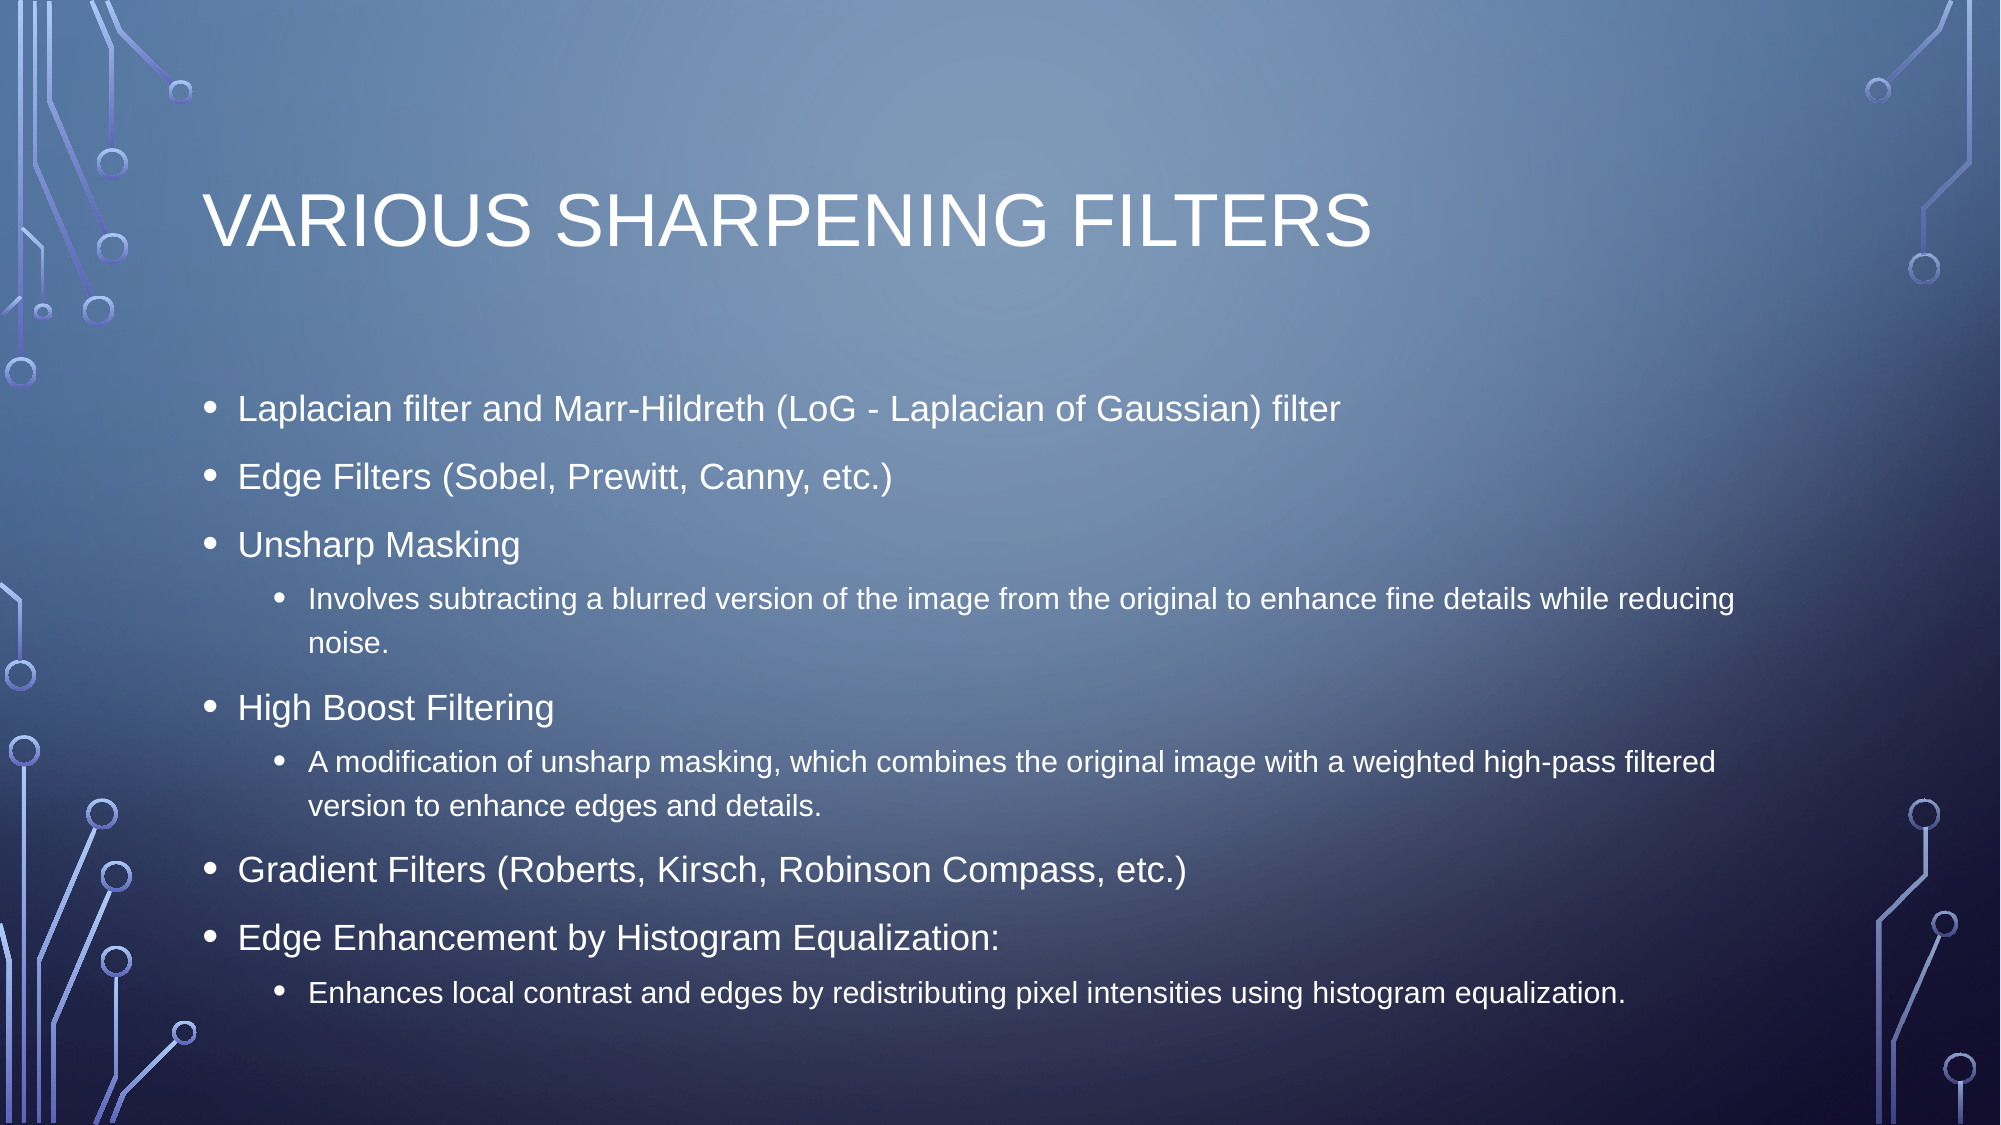

# Various sharpening filters
Laplacian filter and Marr-Hildreth (LoG - Laplacian of Gaussian) filter
Edge Filters (Sobel, Prewitt, Canny, etc.)
Unsharp Masking
Involves subtracting a blurred version of the image from the original to enhance fine details while reducing noise.
High Boost Filtering
A modification of unsharp masking, which combines the original image with a weighted high-pass filtered version to enhance edges and details.
Gradient Filters (Roberts, Kirsch, Robinson Compass, etc.)
Edge Enhancement by Histogram Equalization:
Enhances local contrast and edges by redistributing pixel intensities using histogram equalization.